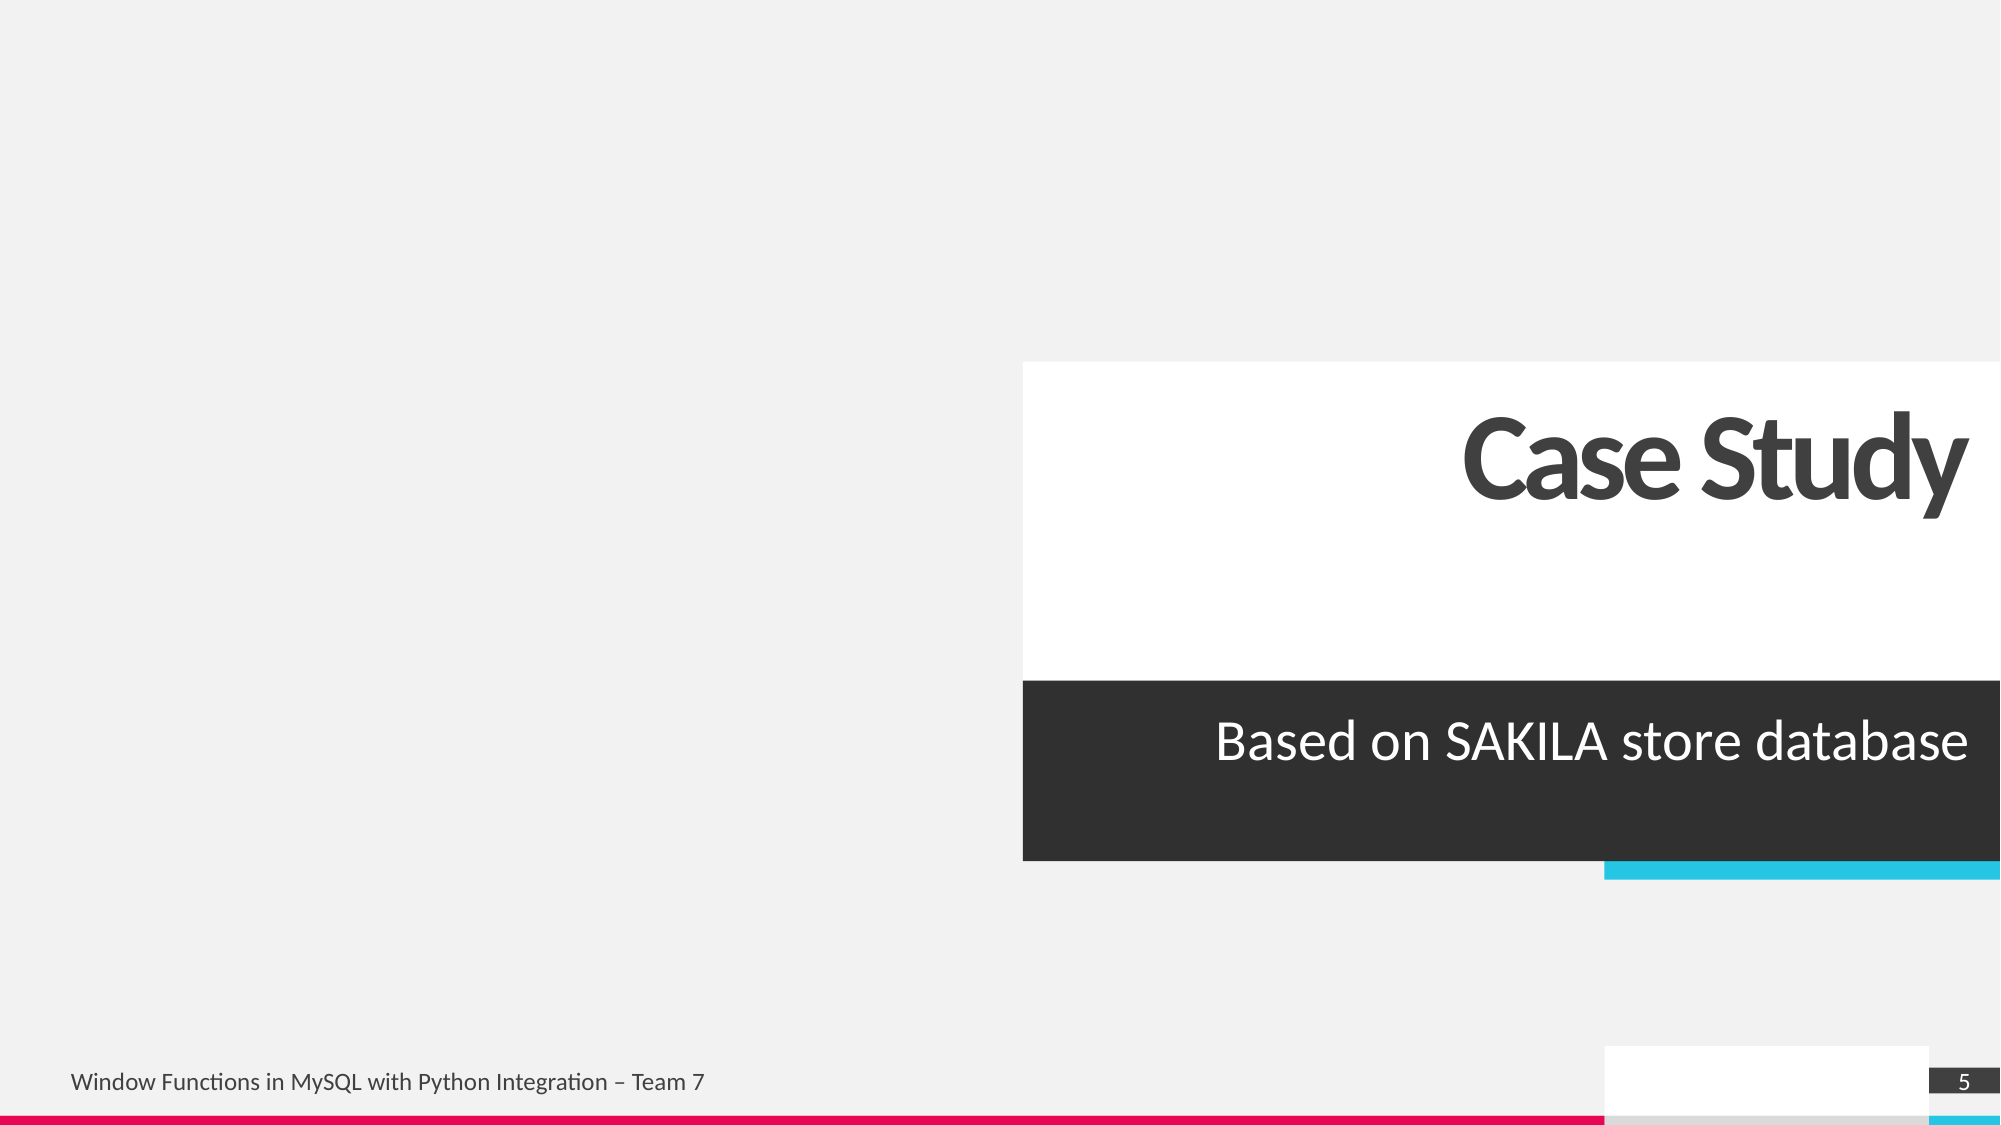

# Case Study
Based on SAKILA store database
Window Functions in MySQL with Python Integration – Team 7
5